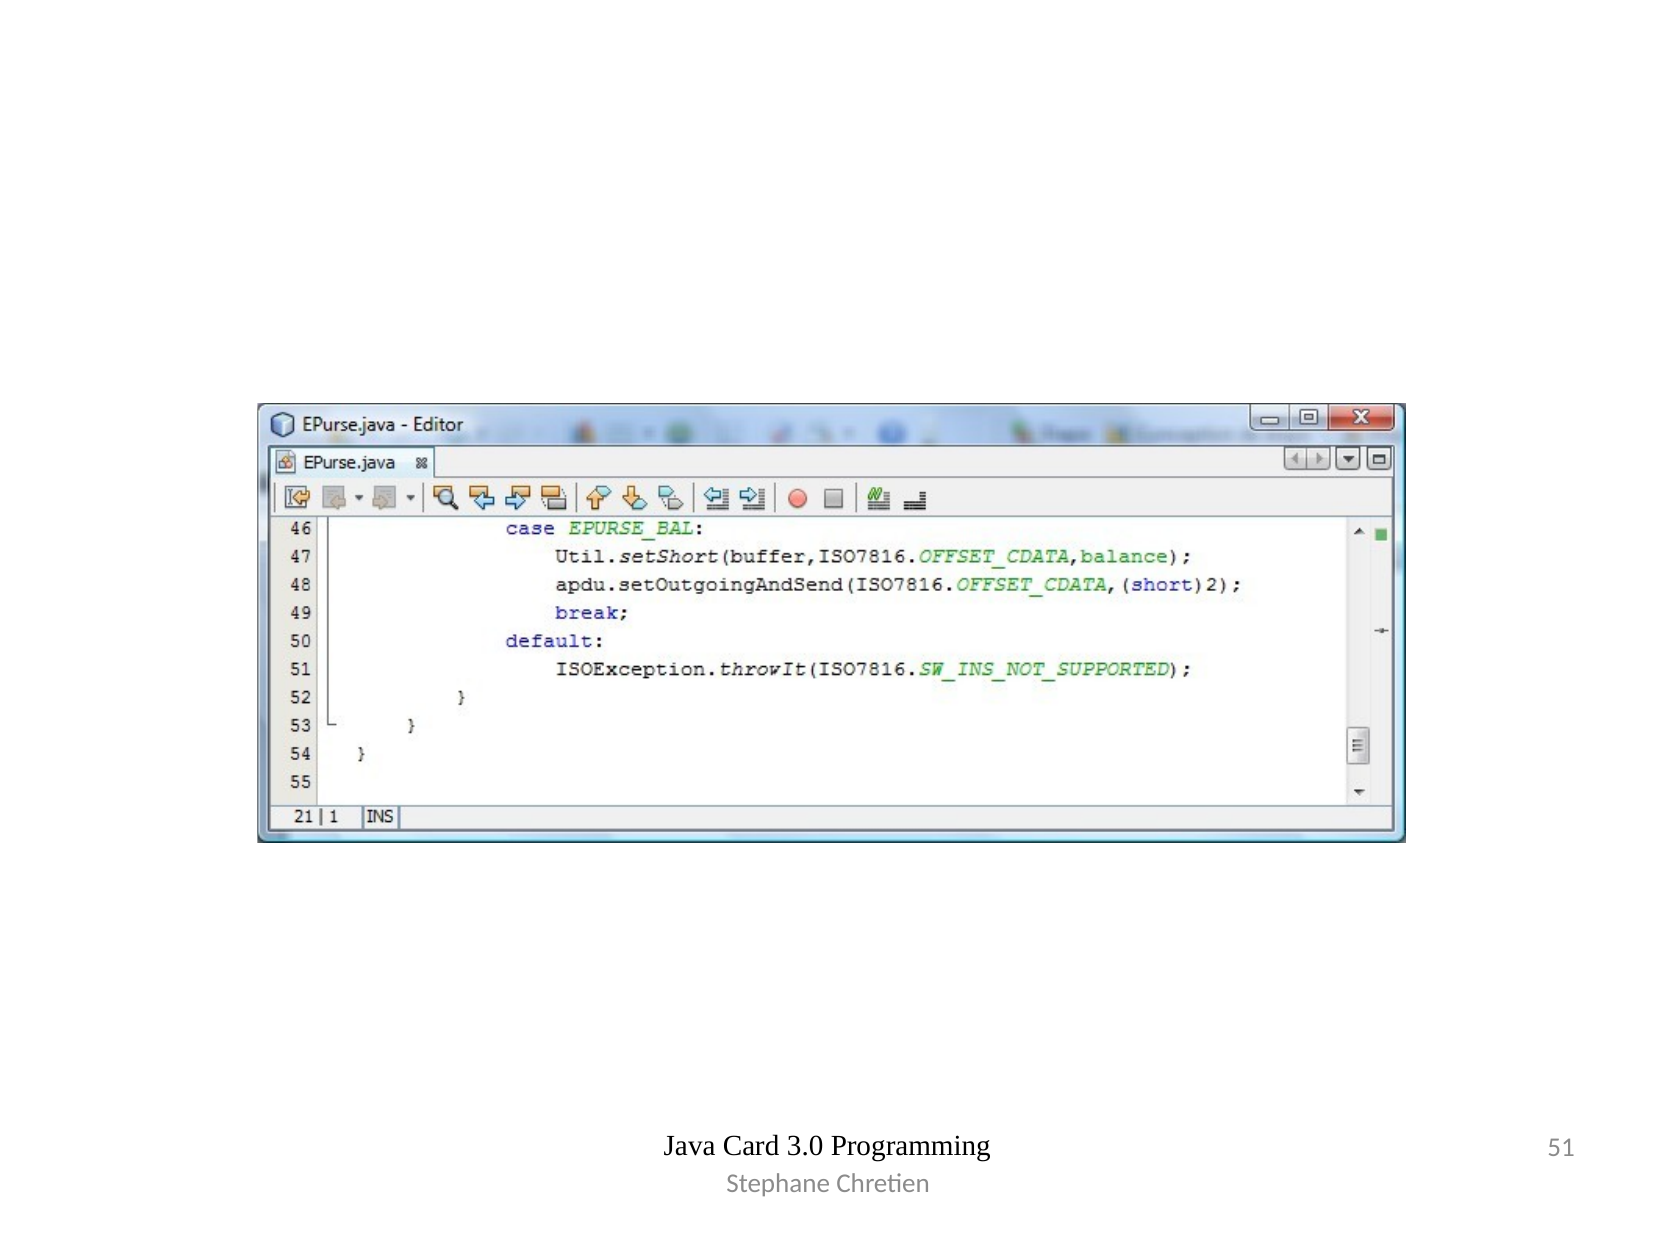

Java Card 3.0 Programming
51
Stephane Chretien